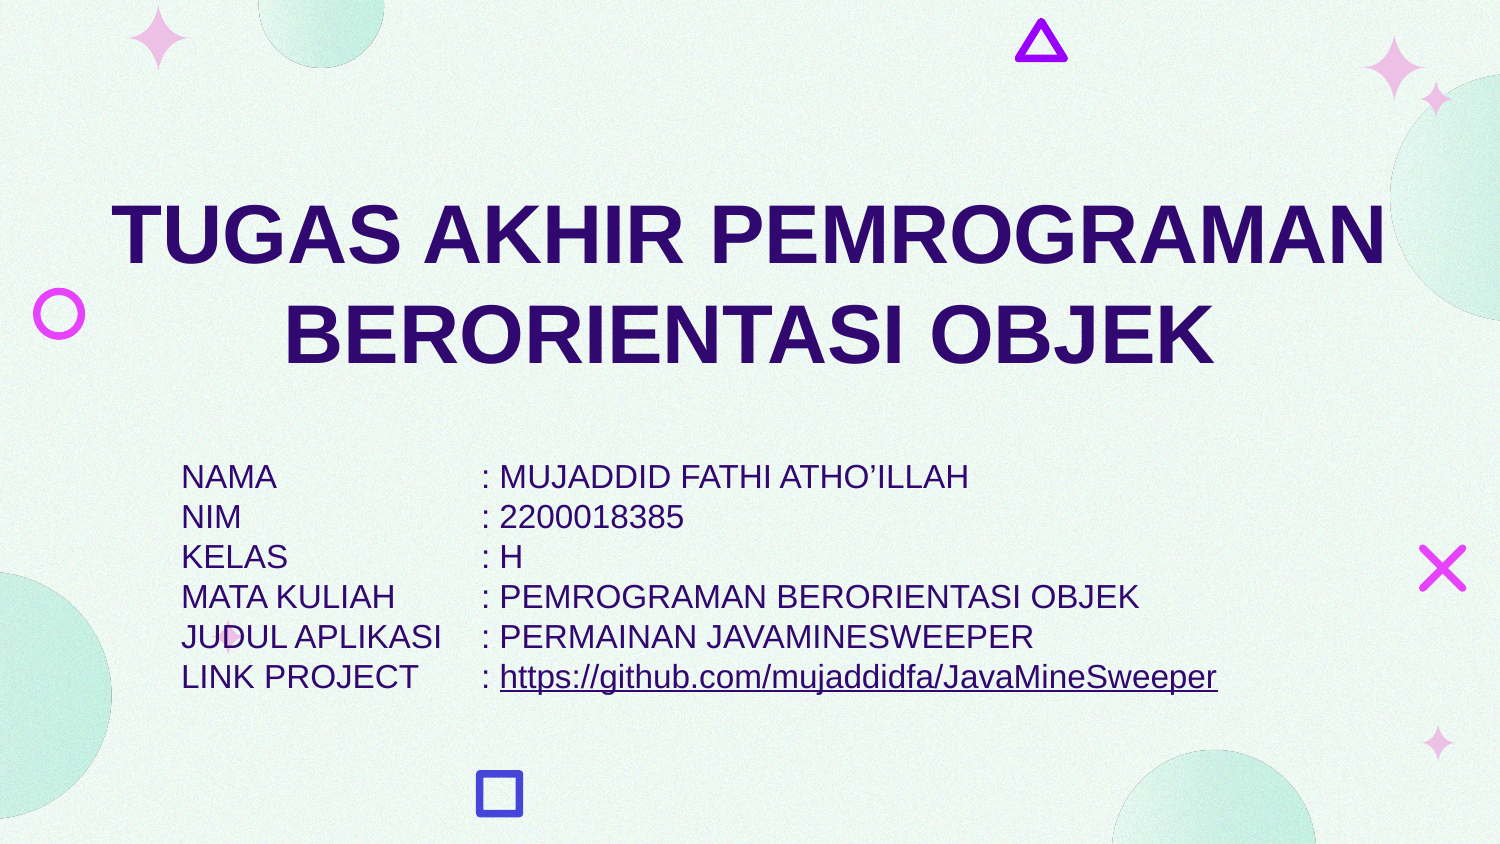

# TUGAS AKHIR PEMROGRAMAN BERORIENTASI OBJEK
NAMA		: MUJADDID FATHI ATHO’ILLAH
NIM		: 2200018385
KELAS		: H
MATA KULIAH	: PEMROGRAMAN BERORIENTASI OBJEK
JUDUL APLIKASI	: PERMAINAN JAVAMINESWEEPER
LINK PROJECT	: https://github.com/mujaddidfa/JavaMineSweeper